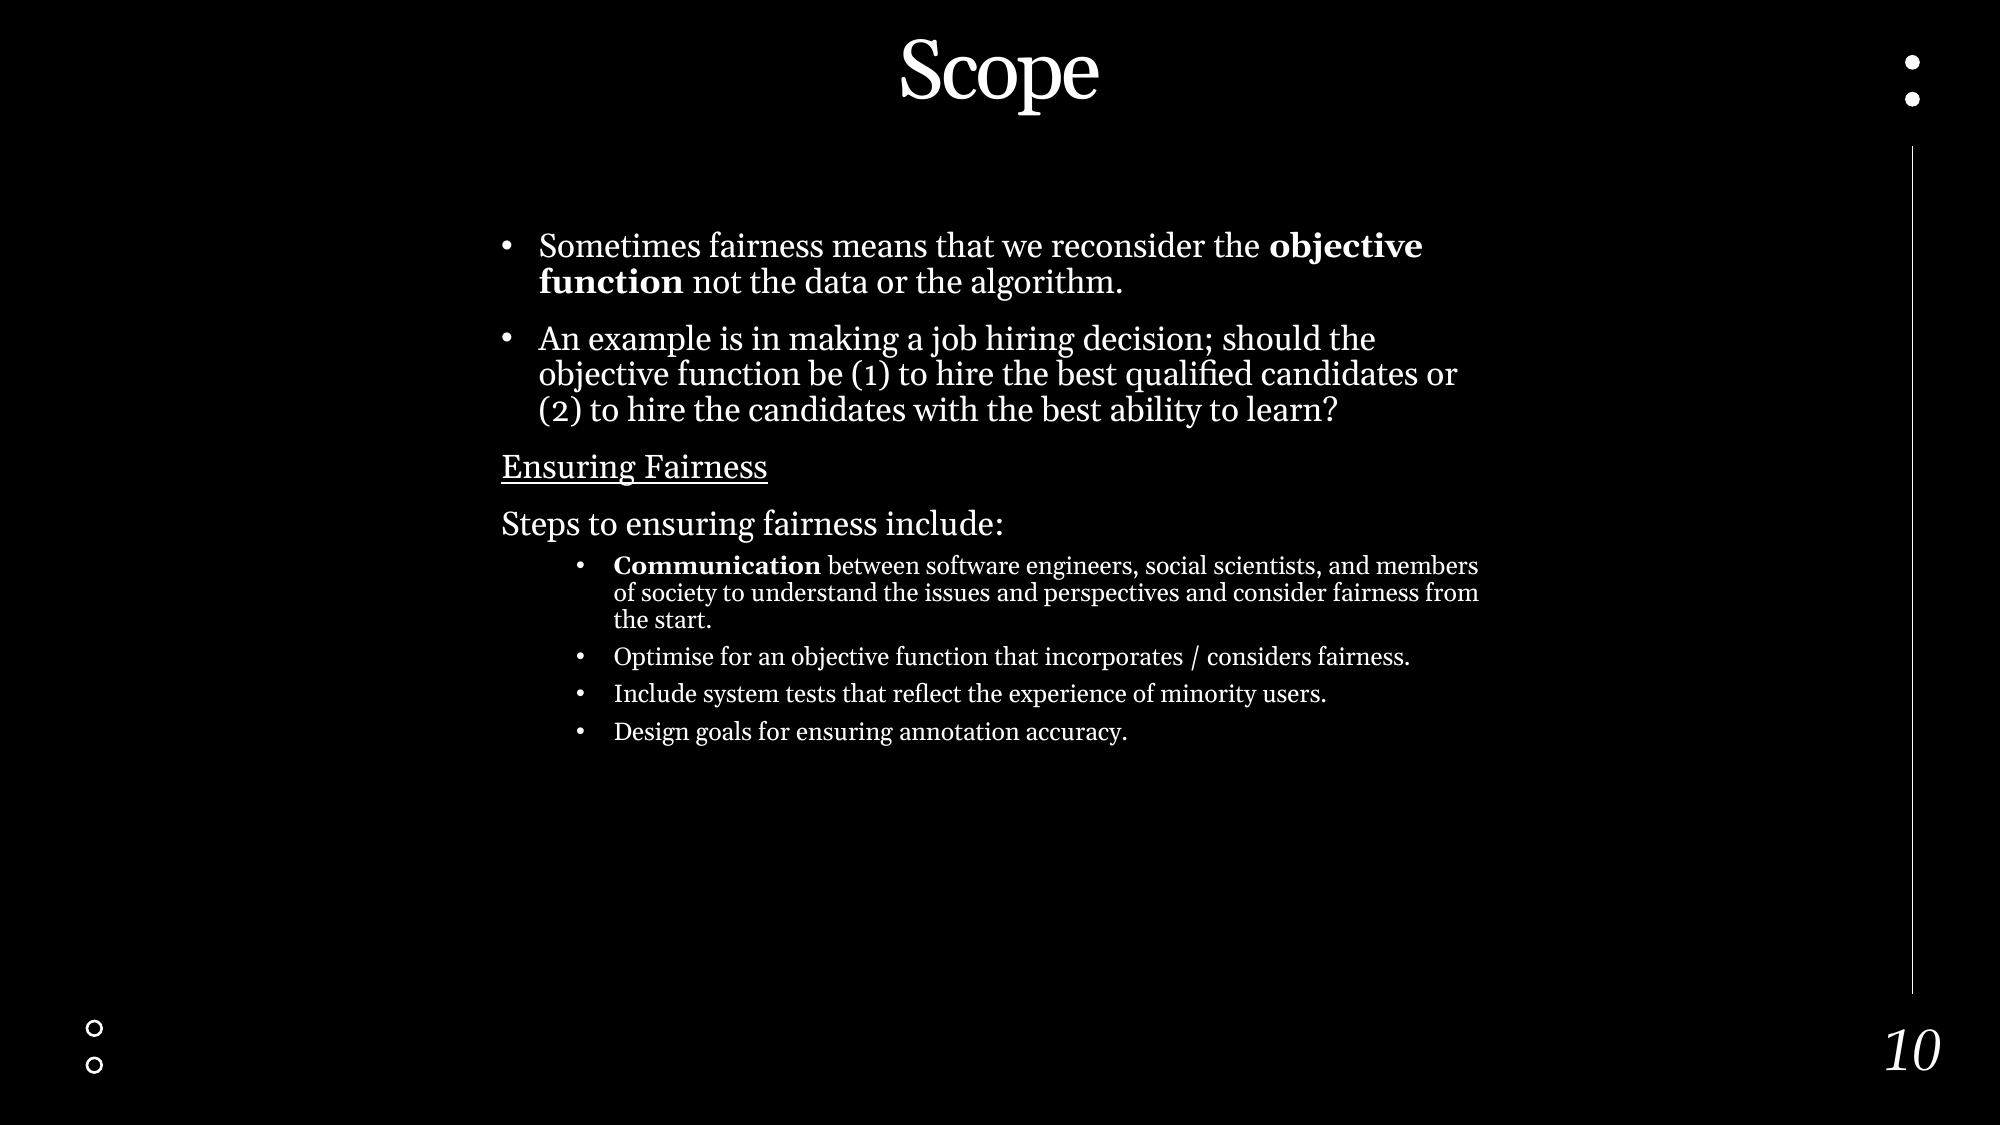

# Scope
Sometimes fairness means that we reconsider the objective function not the data or the algorithm.
An example is in making a job hiring decision; should the objective function be (1) to hire the best qualified candidates or (2) to hire the candidates with the best ability to learn?
Ensuring Fairness
Steps to ensuring fairness include:
Communication between software engineers, social scientists, and members of society to understand the issues and perspectives and consider fairness from the start.
Optimise for an objective function that incorporates / considers fairness.
Include system tests that reflect the experience of minority users.
Design goals for ensuring annotation accuracy.

10